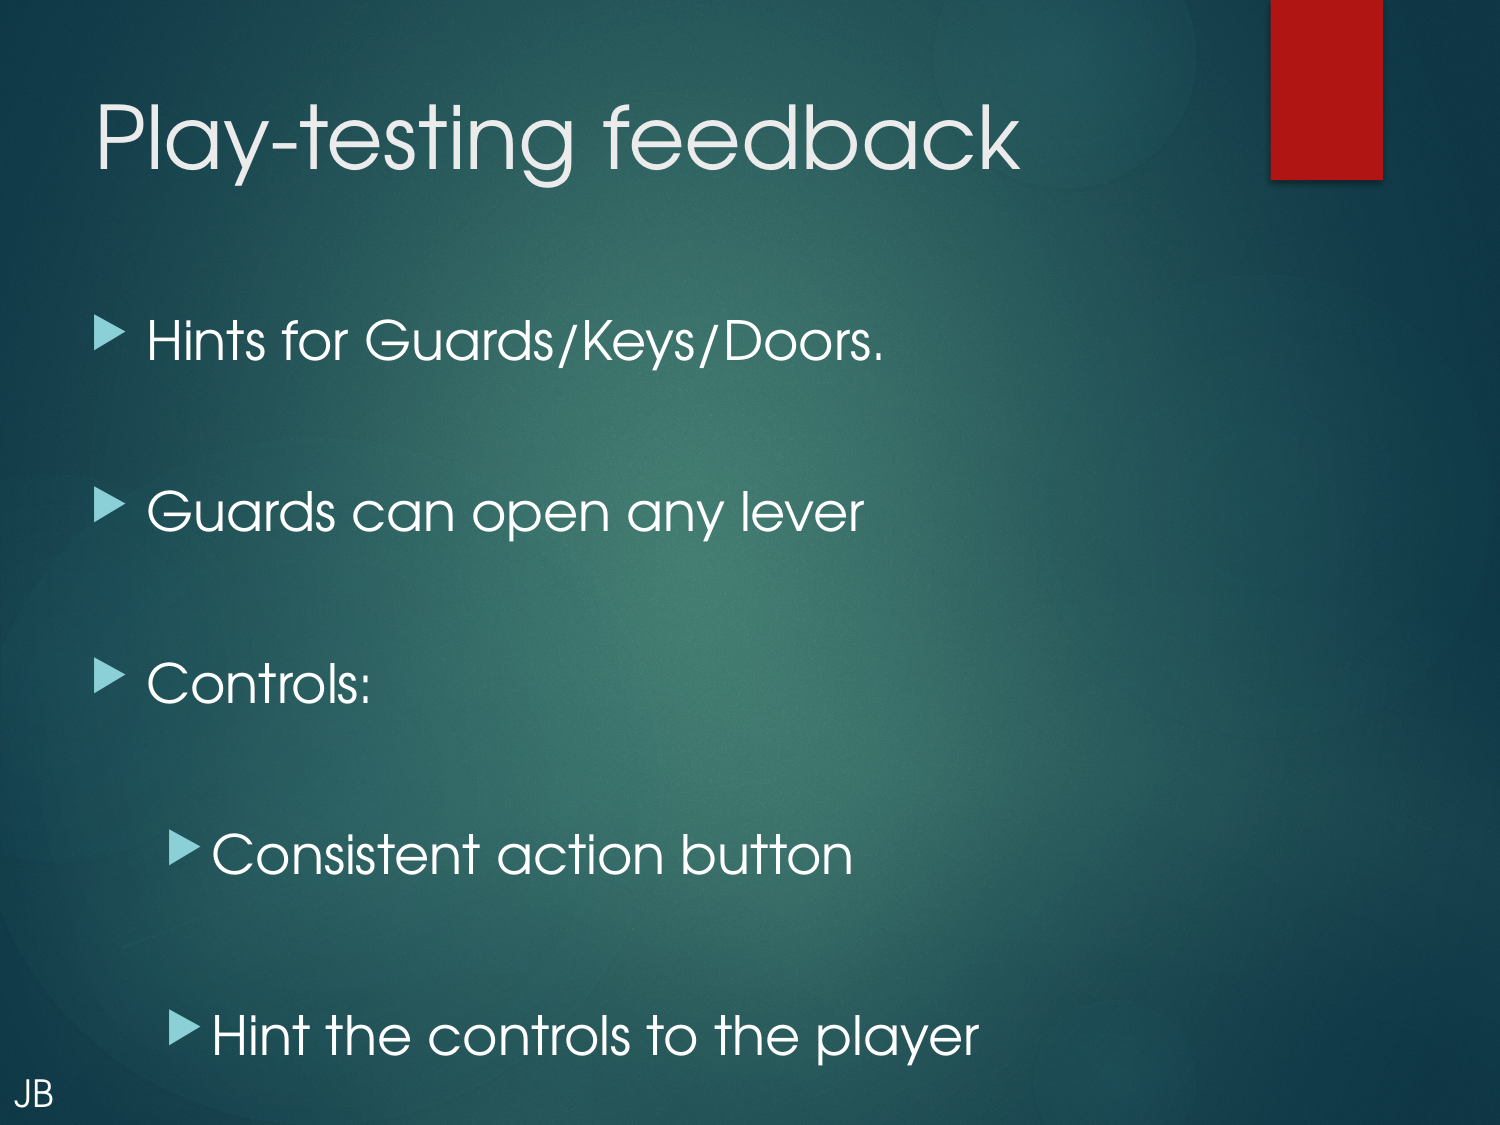

# Play-testing feedback

Hints for Guards/Keys/Doors.

Guards can open any lever

Controls:

Consistent action button

Hint the controls to the player
JB